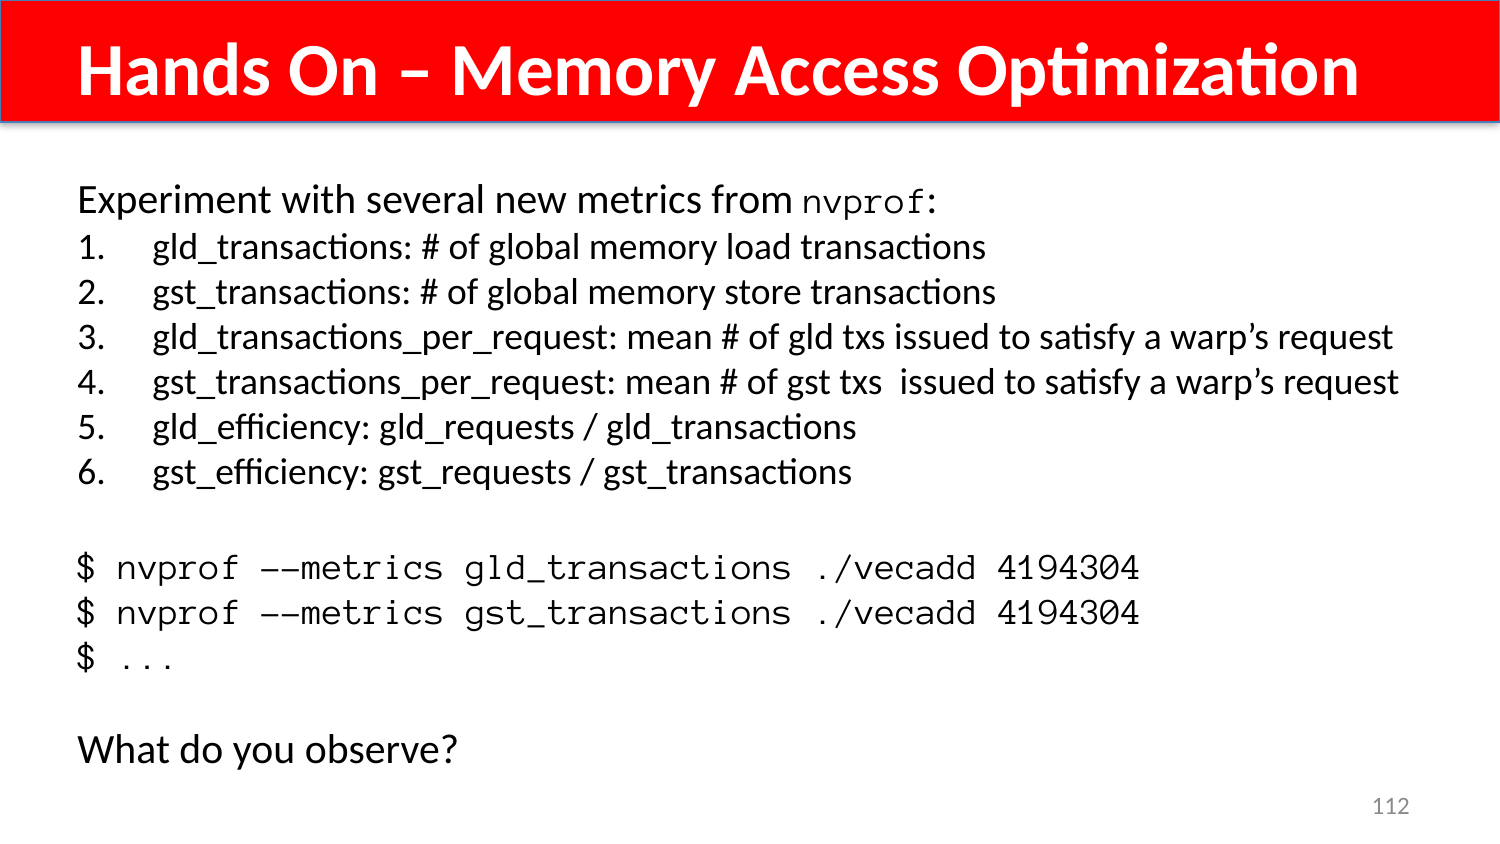

Hands On – Memory Access Optimization
Experiment with several new metrics from nvprof:
gld_transactions: # of global memory load transactions
gst_transactions: # of global memory store transactions
gld_transactions_per_request: mean # of gld txs issued to satisfy a warp’s request
gst_transactions_per_request: mean # of gst txs  issued to satisfy a warp’s request
gld_efficiency: gld_requests / gld_transactions
gst_efficiency: gst_requests / gst_transactions

$ nvprof --metrics gld_transactions ./vecadd 4194304
$ nvprof --metrics gst_transactions ./vecadd 4194304
$ ...

What do you observe?

112